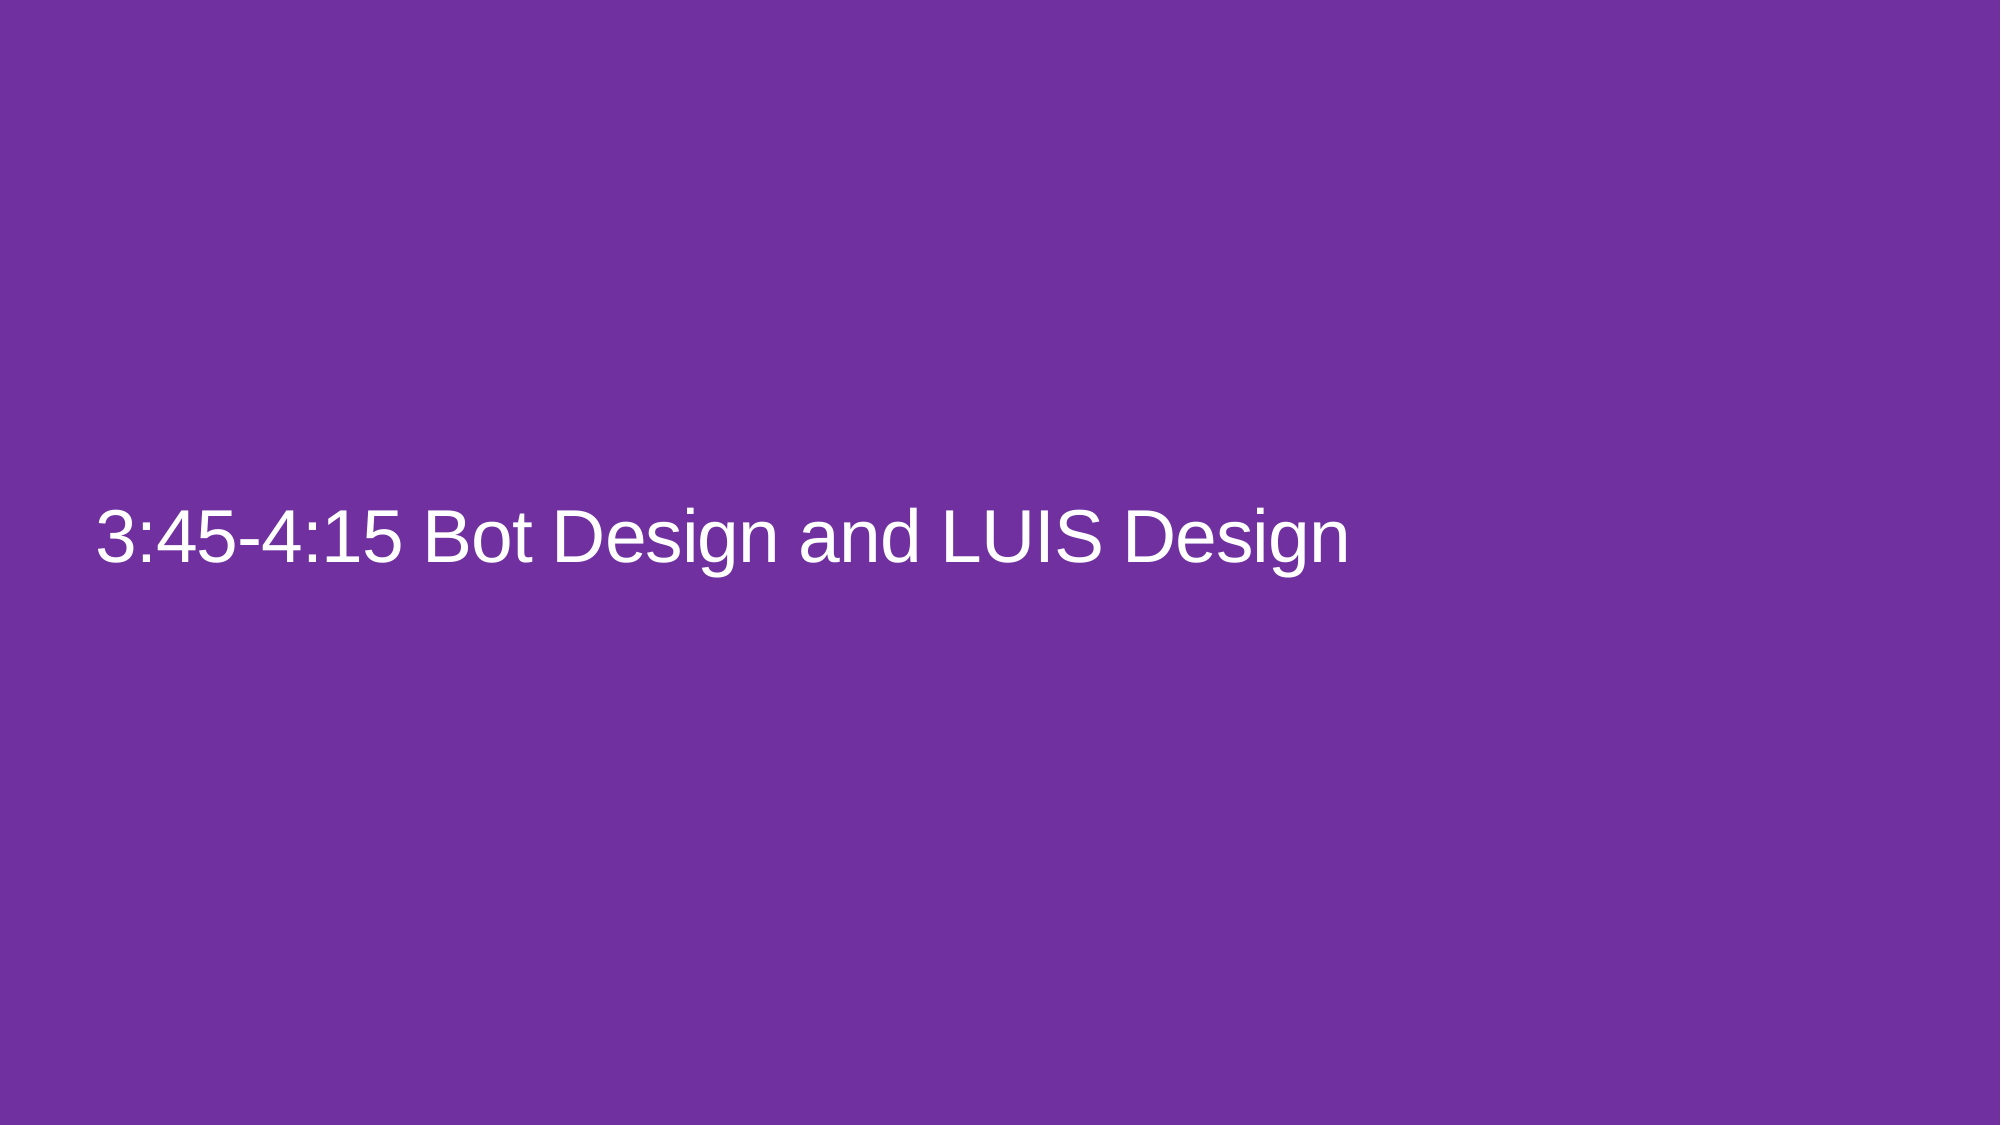

# 3:45-4:15 Bot Design and LUIS Design